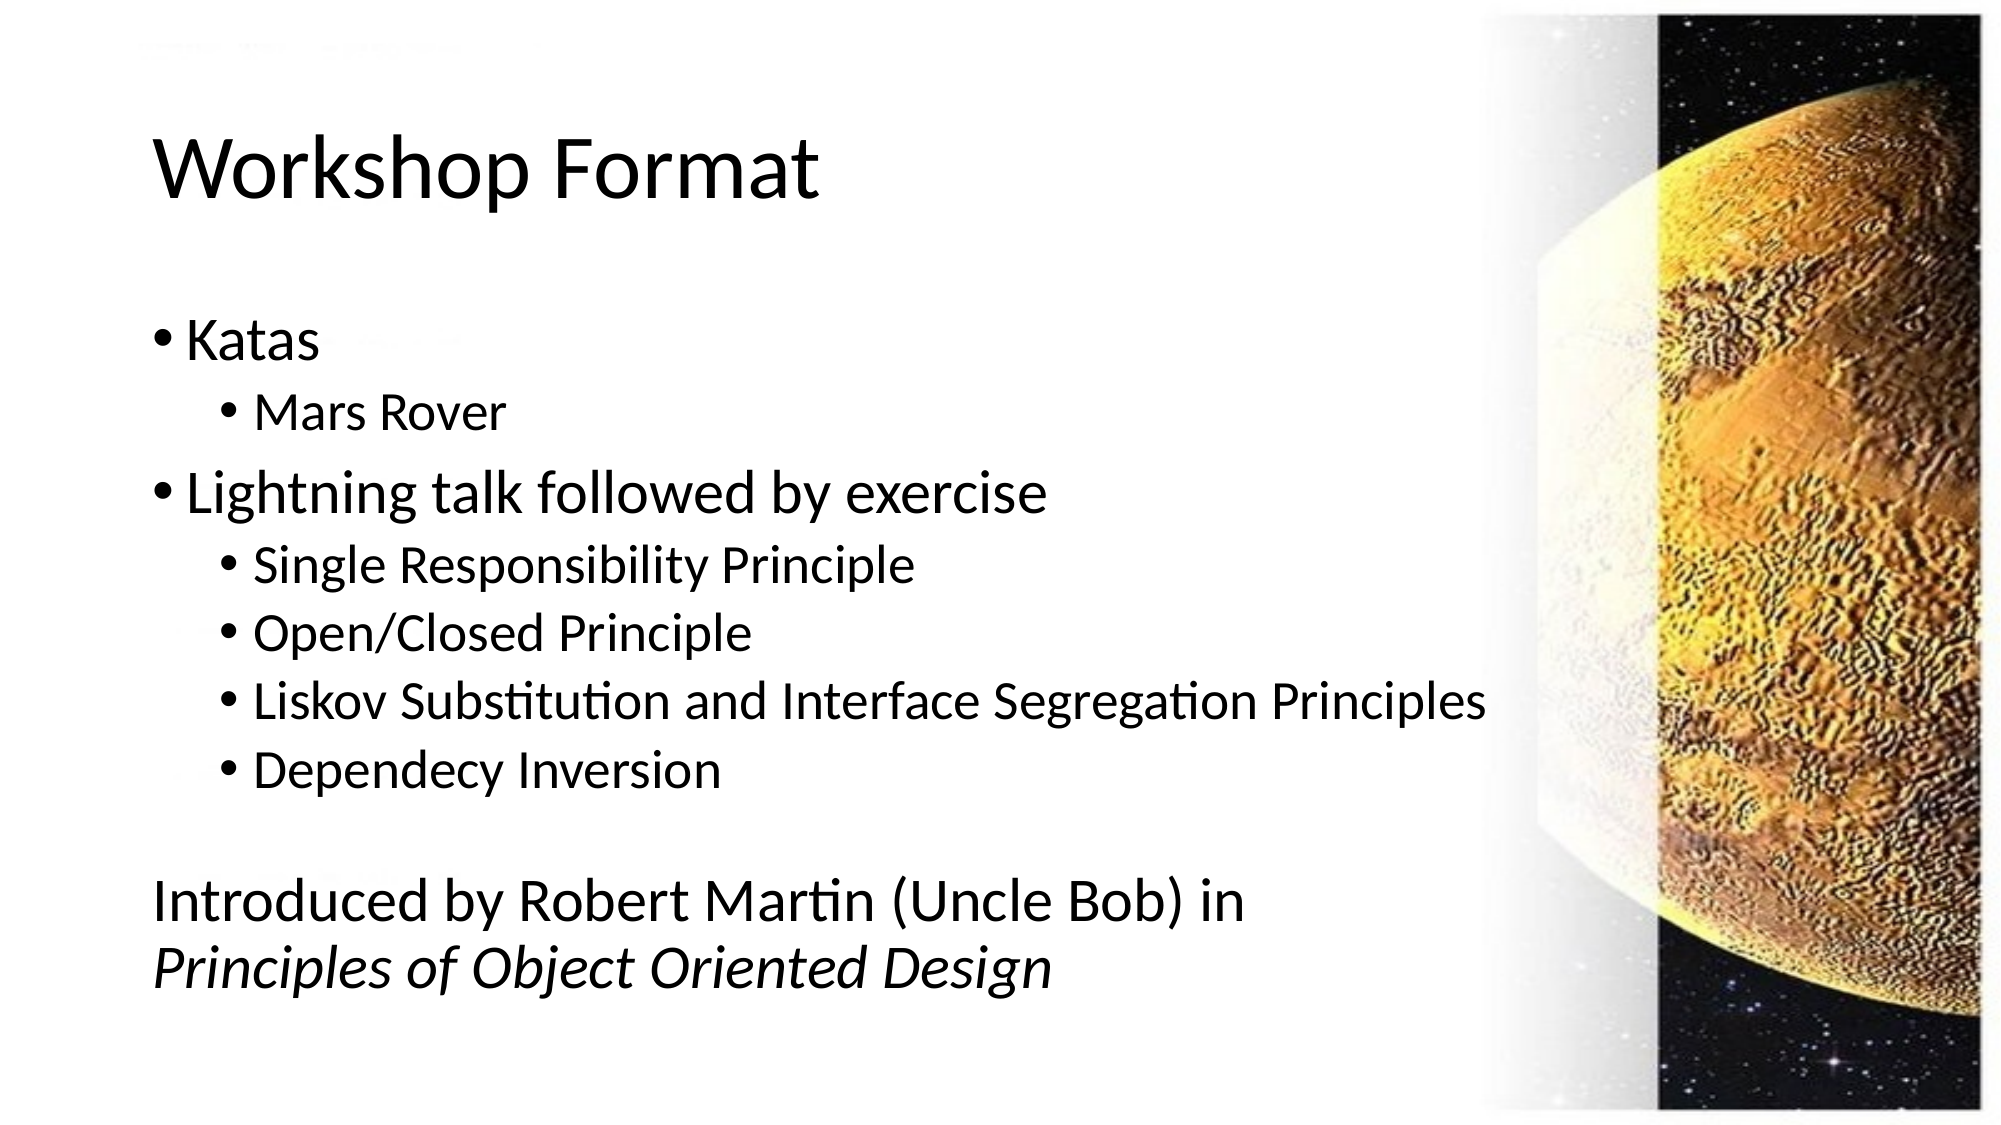

# Workshop Format
Katas
Mars Rover
Lightning talk followed by exercise
Single Responsibility Principle
Open/Closed Principle
Liskov Substitution and Interface Segregation Principles
Dependecy Inversion

Introduced by Robert Martin (Uncle Bob) in
Principles of Object Oriented Design